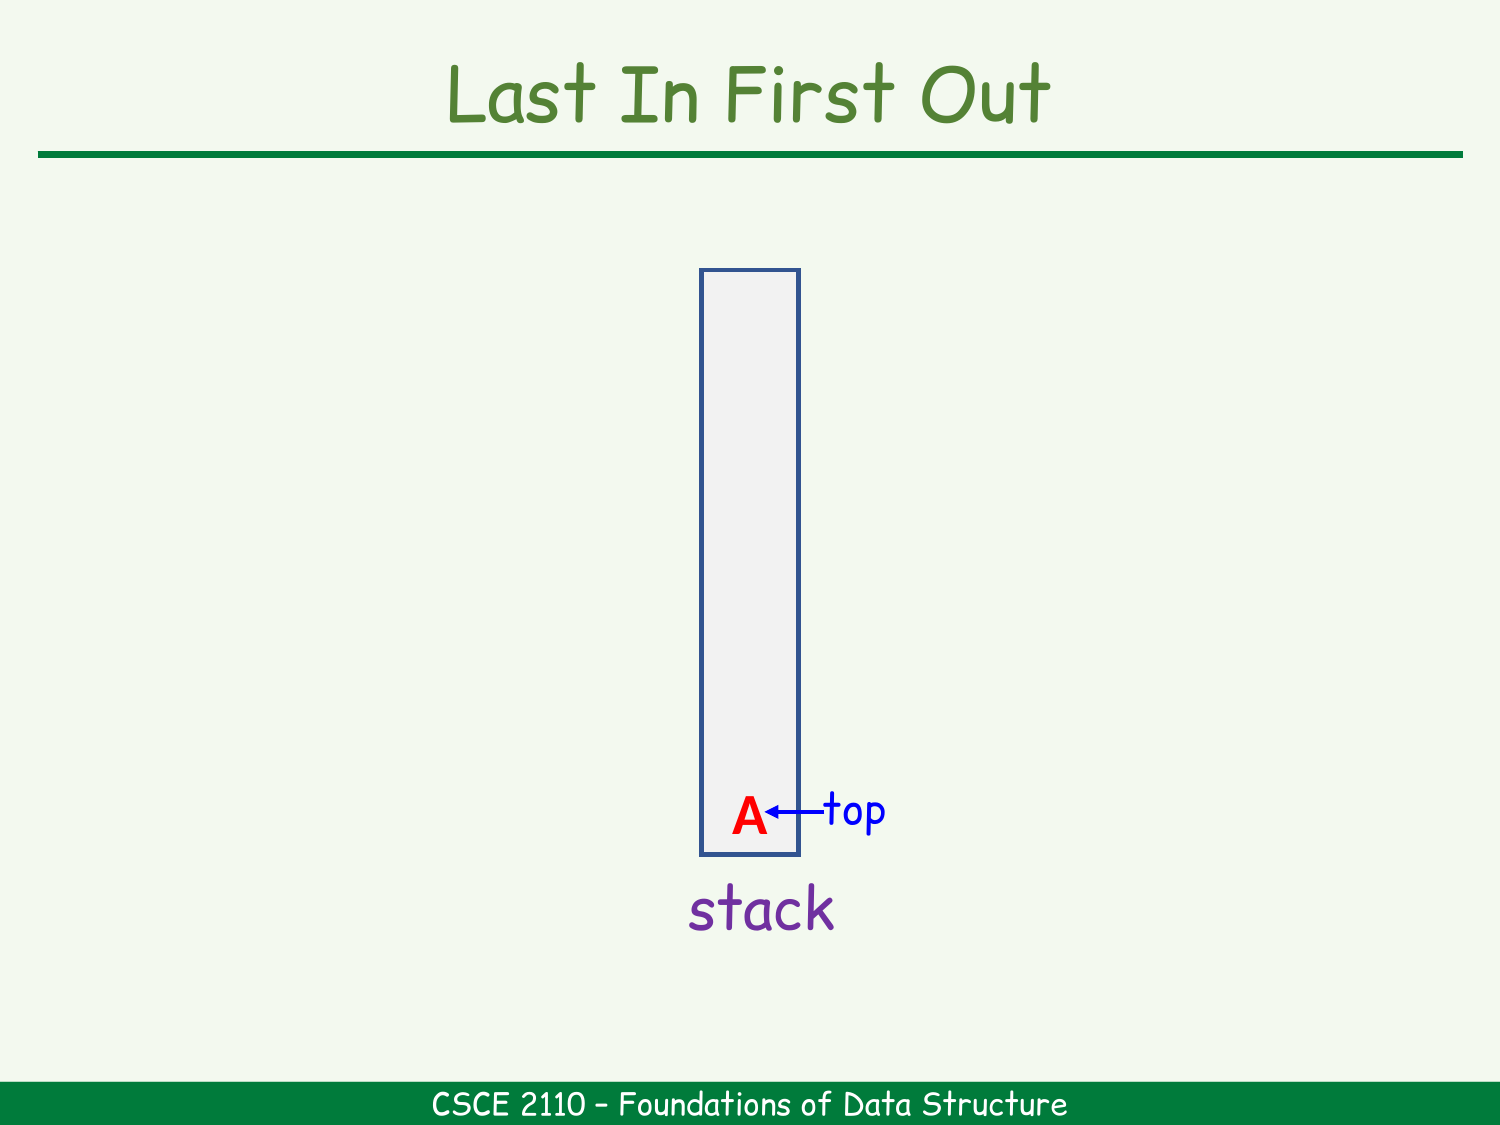

Last In First Out

A
top
stack